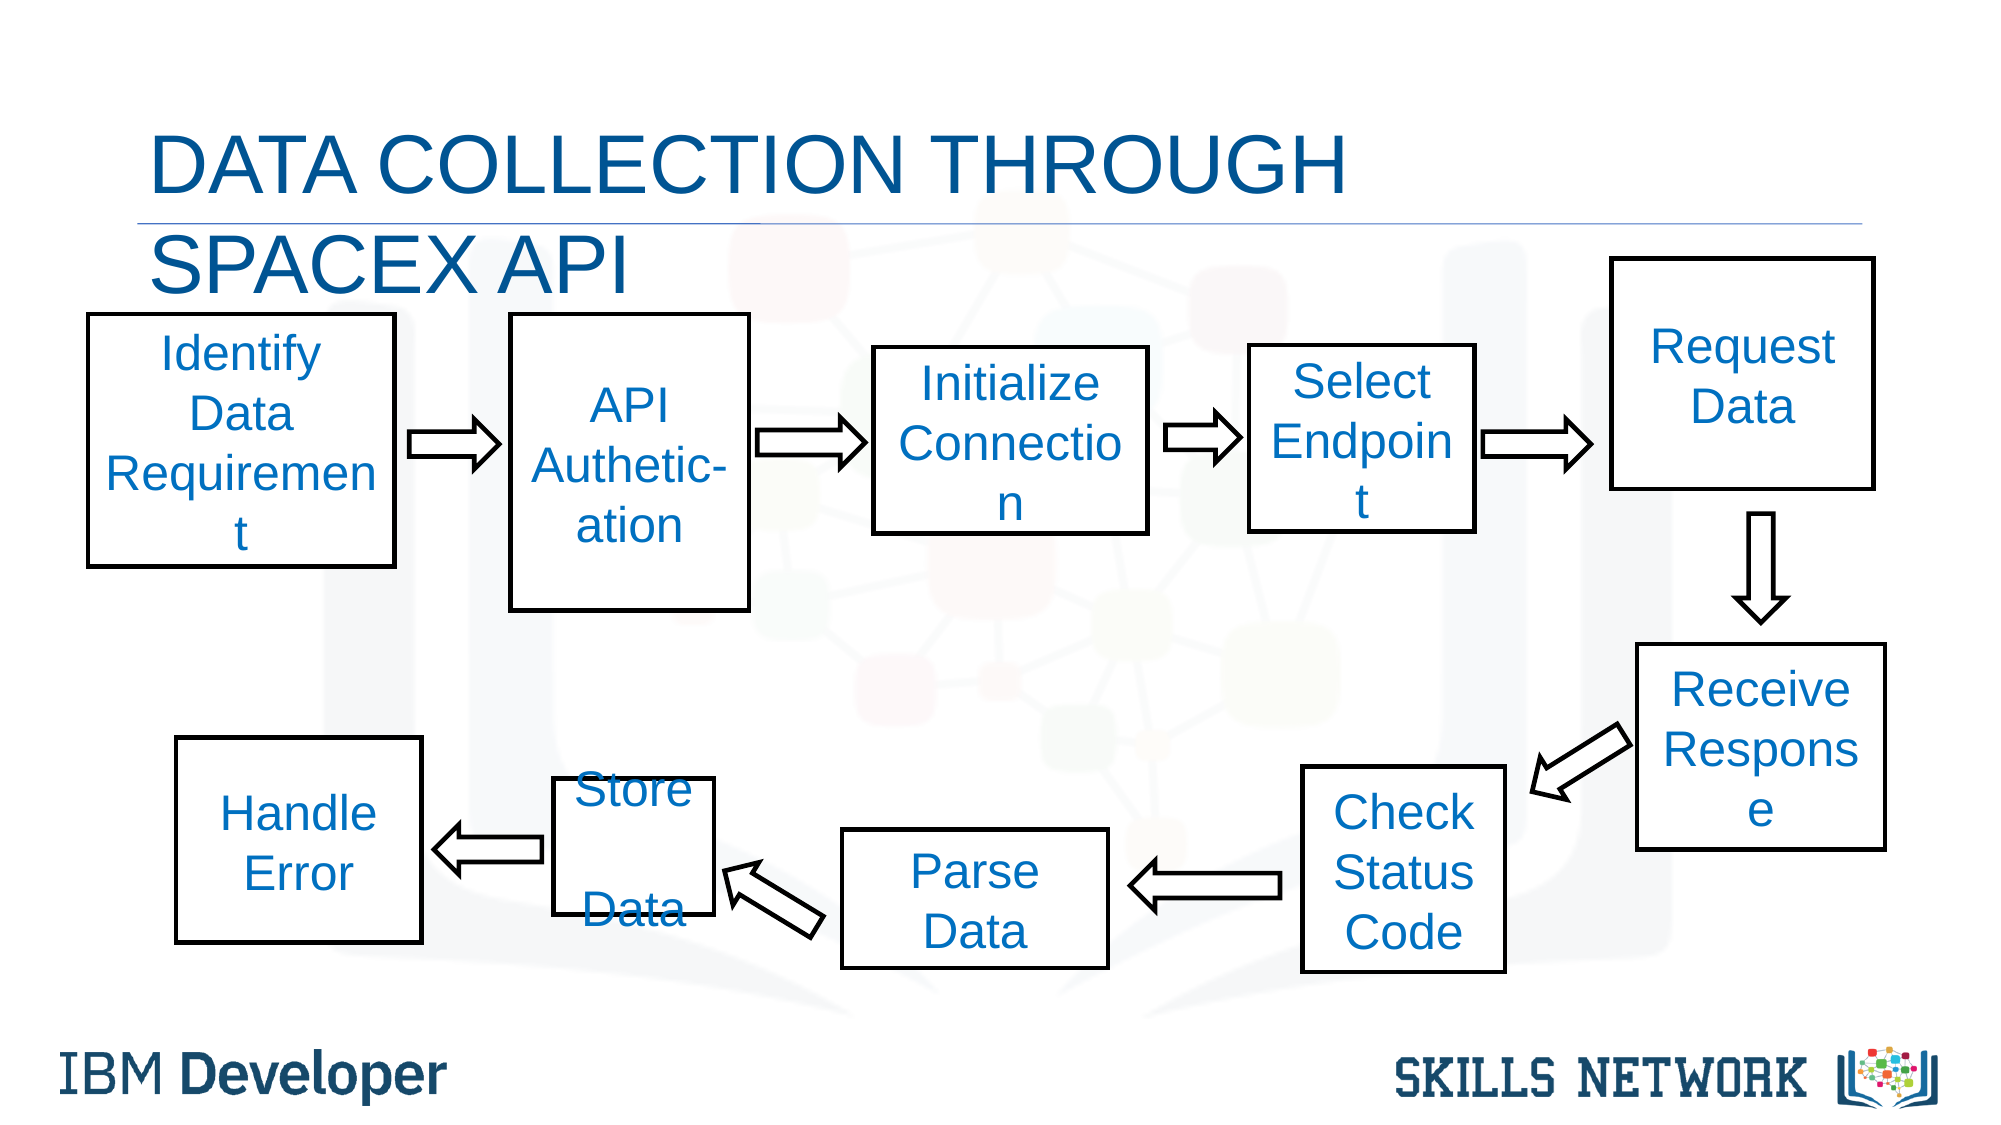

DATA COLLECTION THROUGH SPACEX API
Request Data
Identify Data Requirement
API Authetic-ation
Select Endpoint
Initialize Connection

Receive Response
Handle Error

Check Status Code
Store    Data

Parse Data